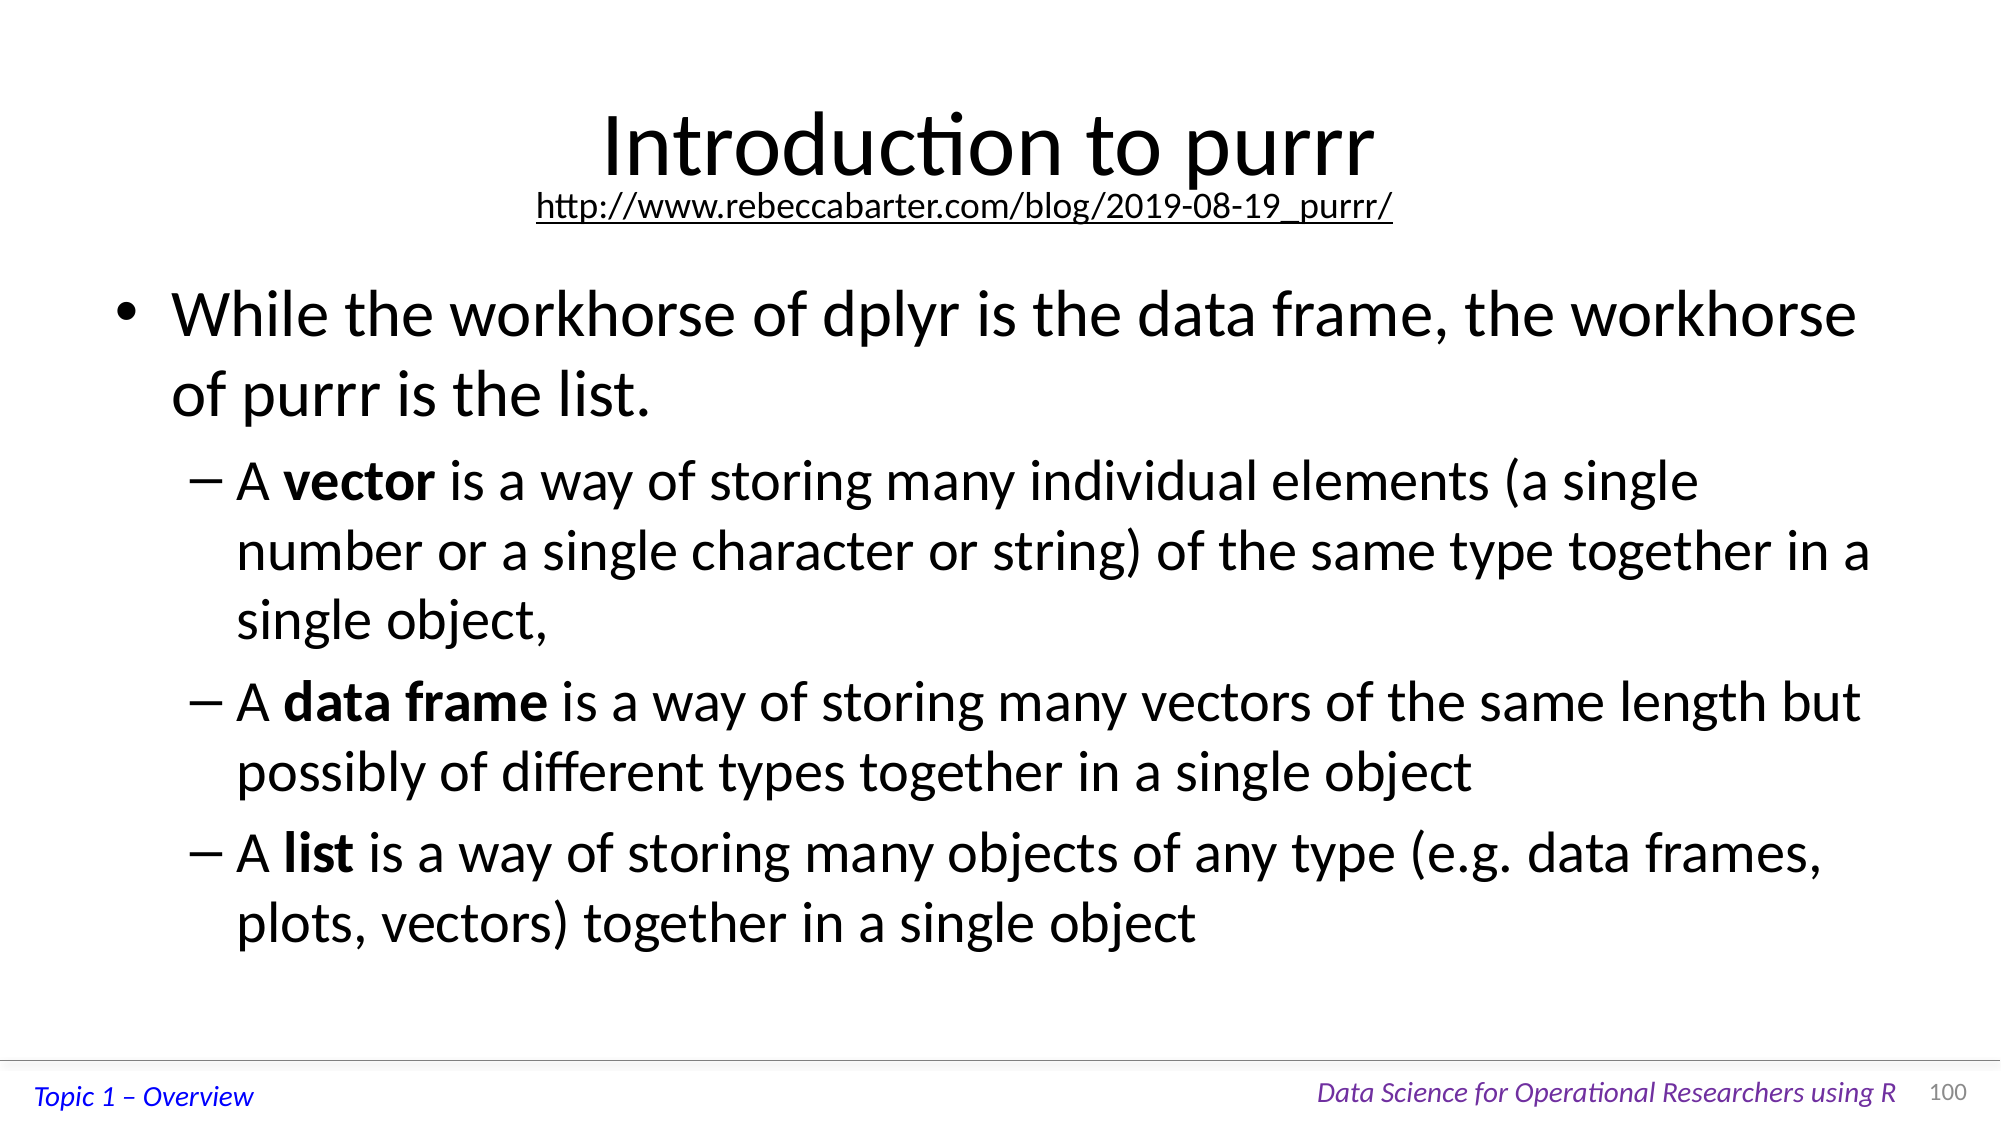

# Introduction to purrr
http://www.rebeccabarter.com/blog/2019-08-19_purrr/
While the workhorse of dplyr is the data frame, the workhorse of purrr is the list.
A vector is a way of storing many individual elements (a single number or a single character or string) of the same type together in a single object,
A data frame is a way of storing many vectors of the same length but possibly of different types together in a single object
A list is a way of storing many objects of any type (e.g. data frames, plots, vectors) together in a single object

100